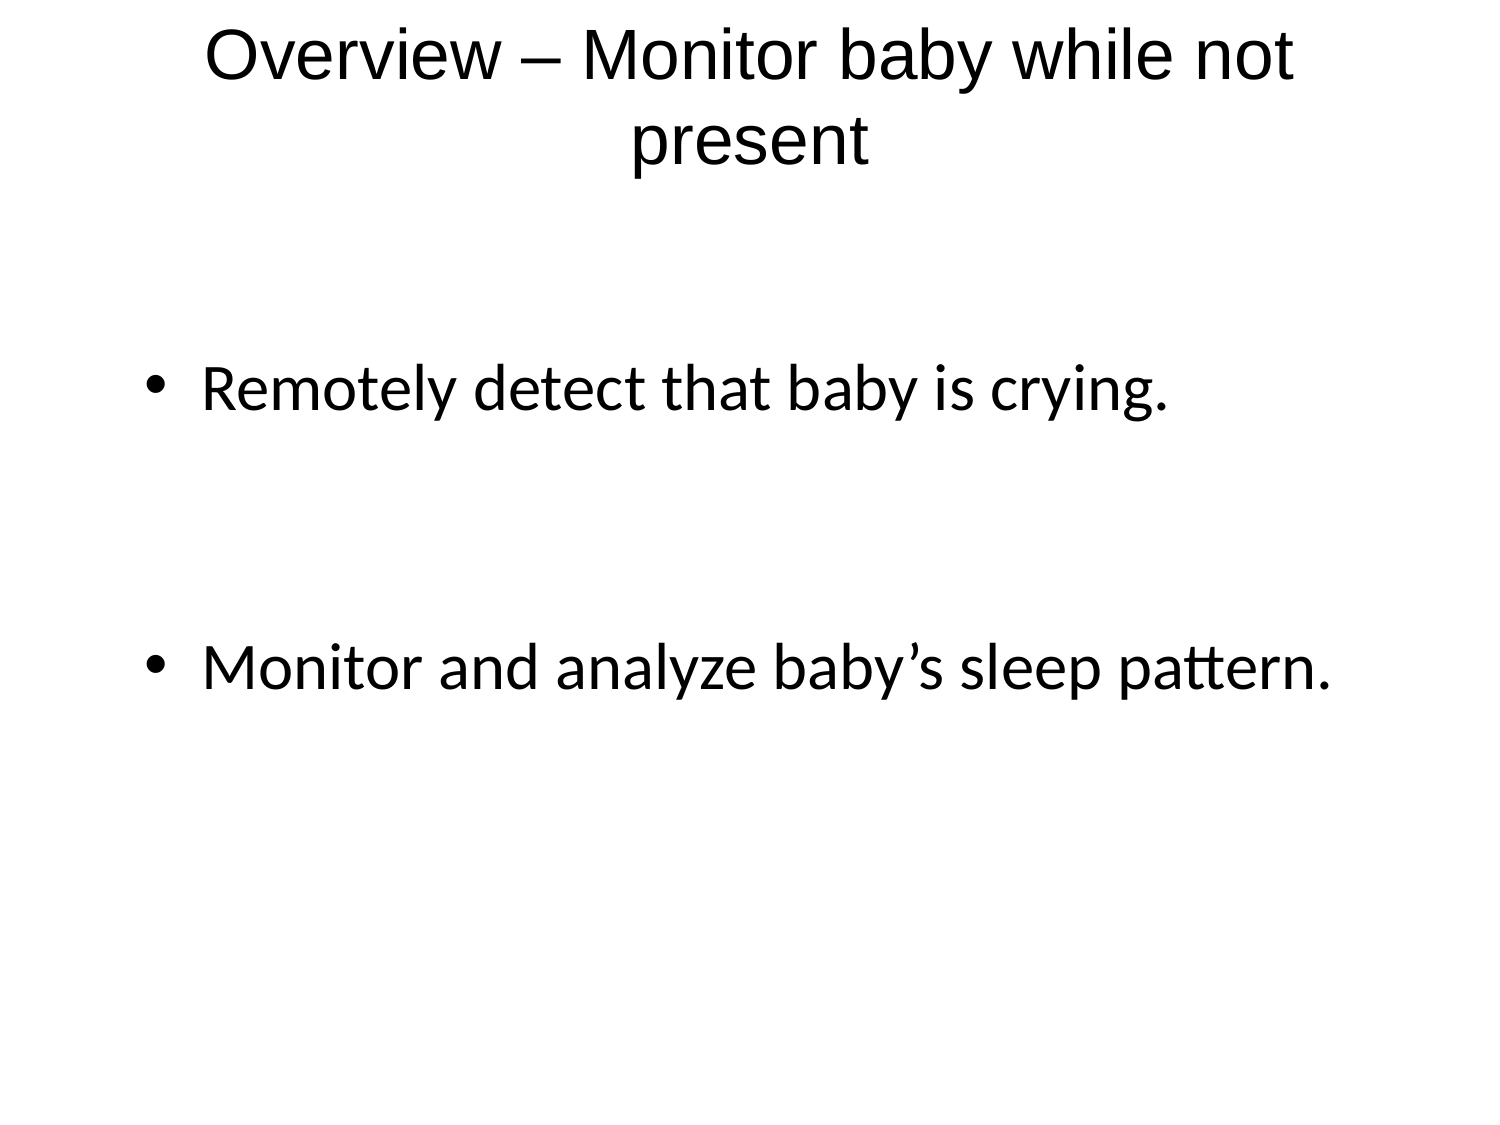

# Overview – Monitor baby while not present
Remotely detect that baby is crying.

Monitor and analyze baby’s sleep pattern.